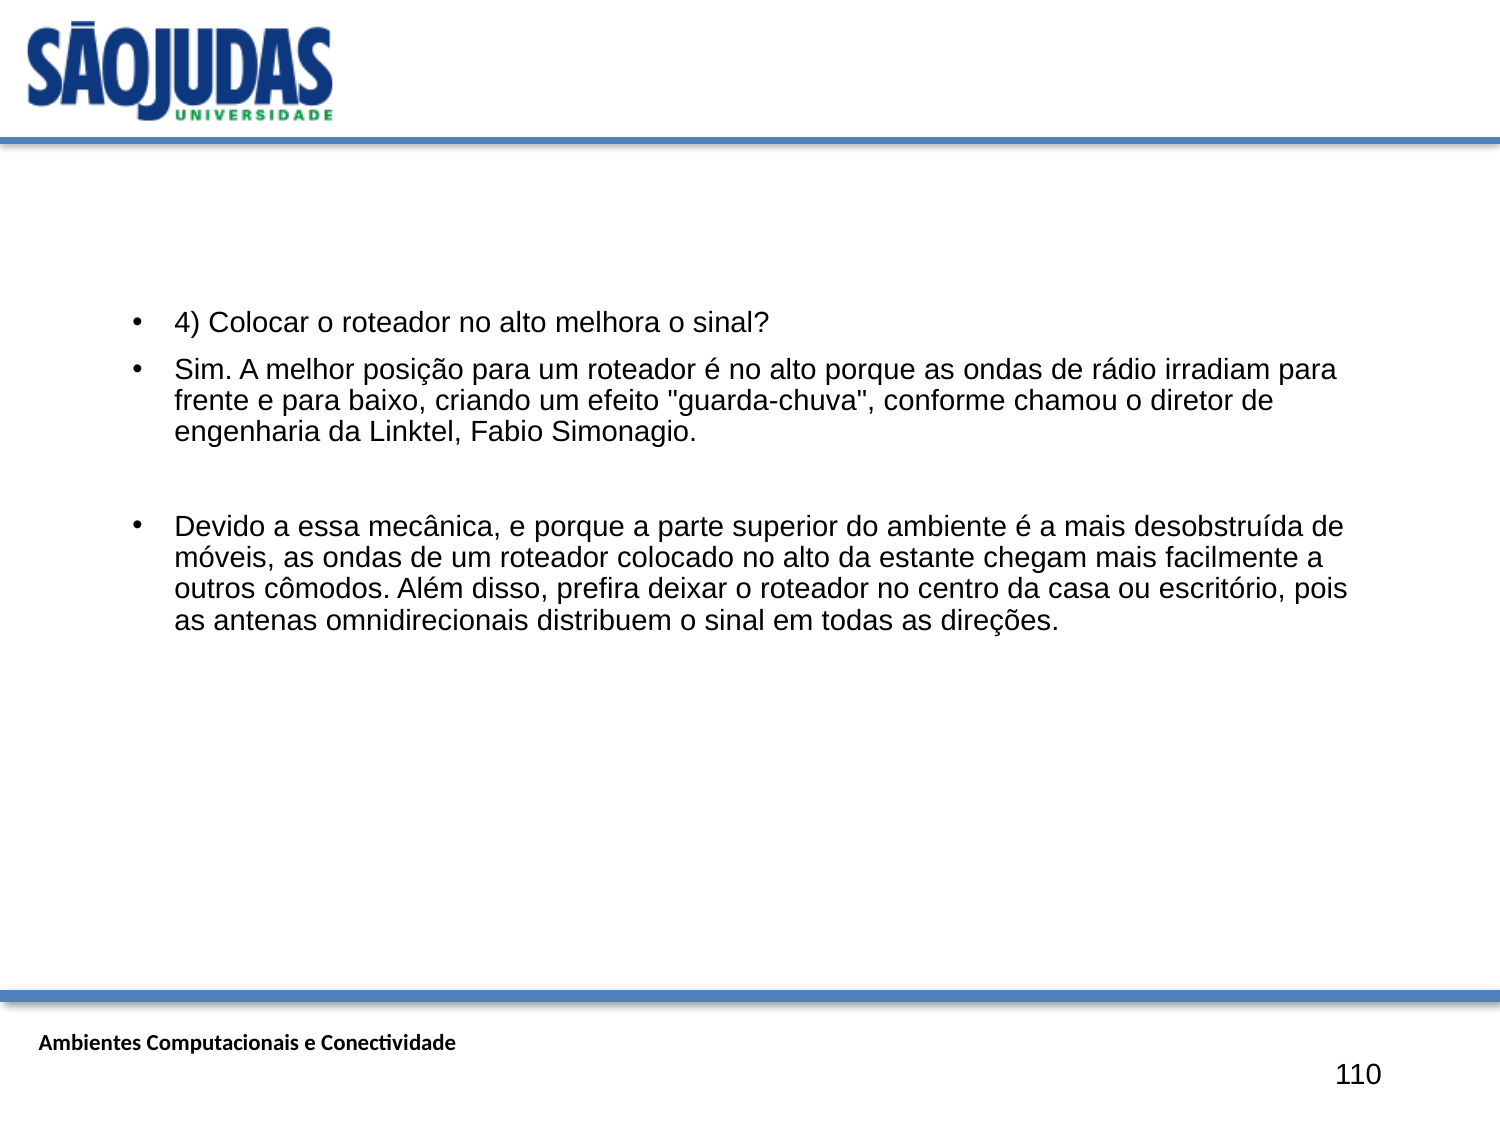

#
4) Colocar o roteador no alto melhora o sinal?
Sim. A melhor posição para um roteador é no alto porque as ondas de rádio irradiam para frente e para baixo, criando um efeito "guarda-chuva", conforme chamou o diretor de engenharia da Linktel, Fabio Simonagio.

Devido a essa mecânica, e porque a parte superior do ambiente é a mais desobstruída de móveis, as ondas de um roteador colocado no alto da estante chegam mais facilmente a outros cômodos. Além disso, prefira deixar o roteador no centro da casa ou escritório, pois as antenas omnidirecionais distribuem o sinal em todas as direções.
110